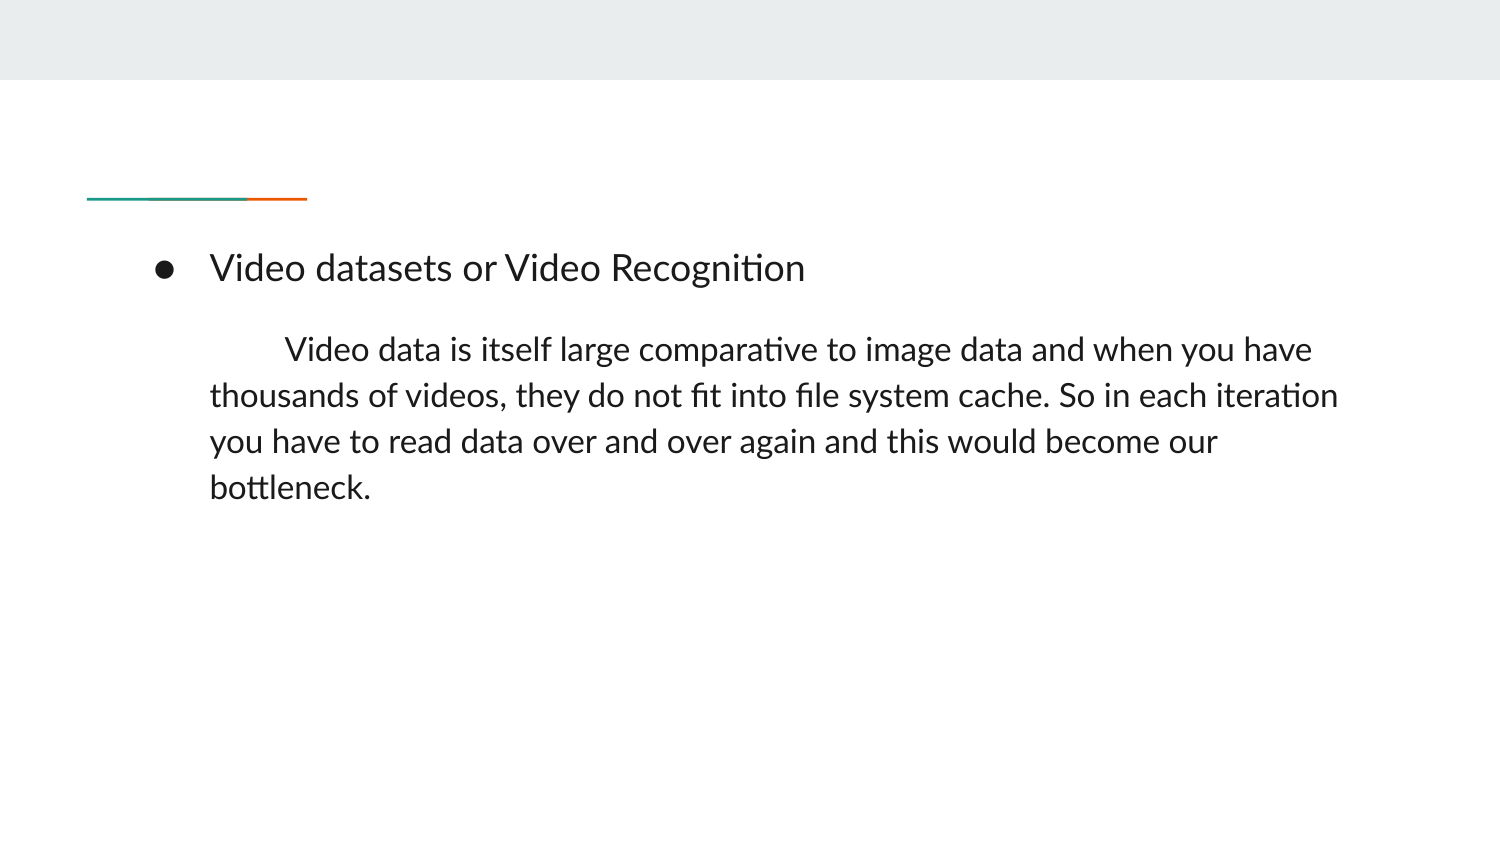

#
Video datasets or Video Recognition
Video data is itself large comparative to image data and when you have thousands of videos, they do not fit into file system cache. So in each iteration you have to read data over and over again and this would become our bottleneck.